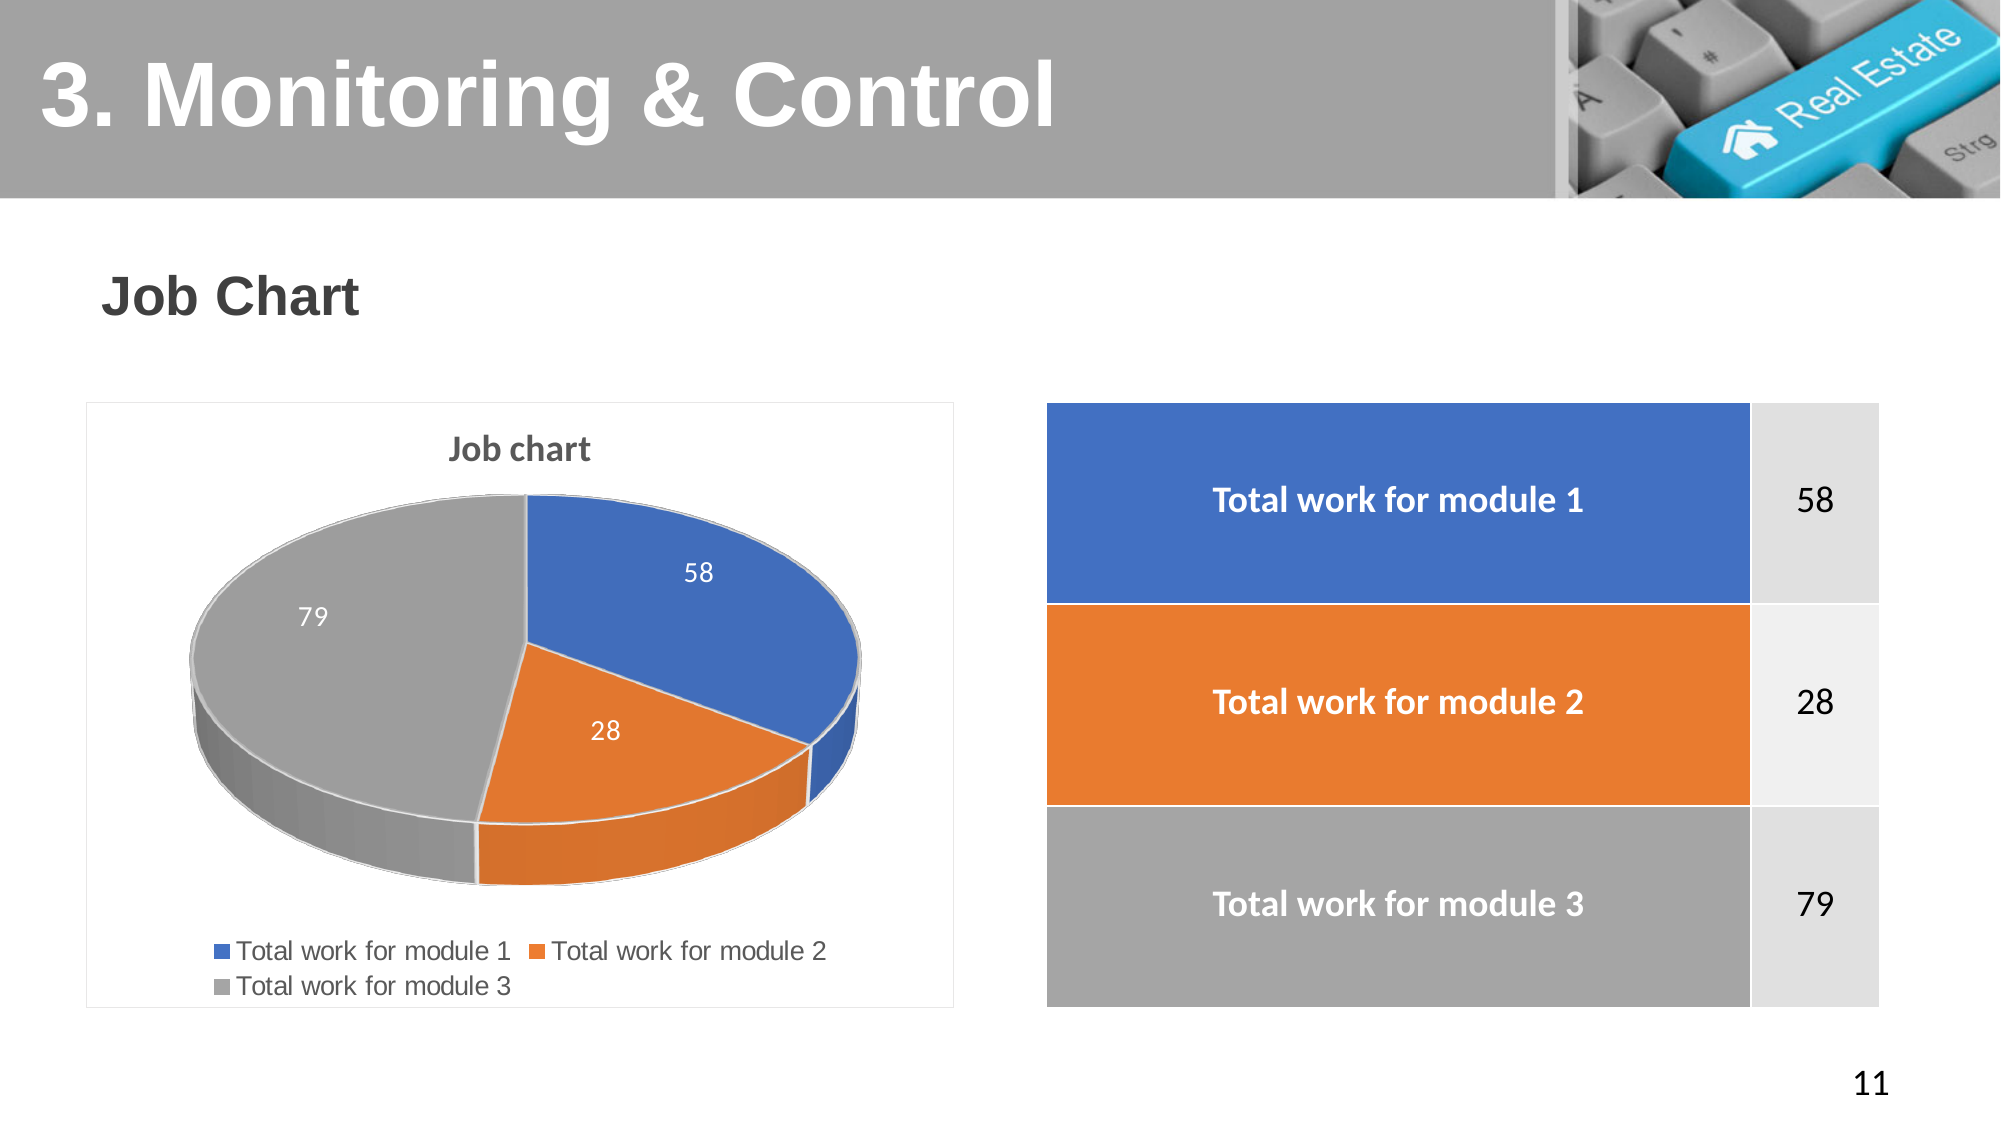

# 3. Monitoring & Control
Job Chart

[unsupported chart]

| Total work for module 1 | 58 |
| --- | --- |
| Total work for module 2 | 28 |
| Total work for module 3 | 79 |

11